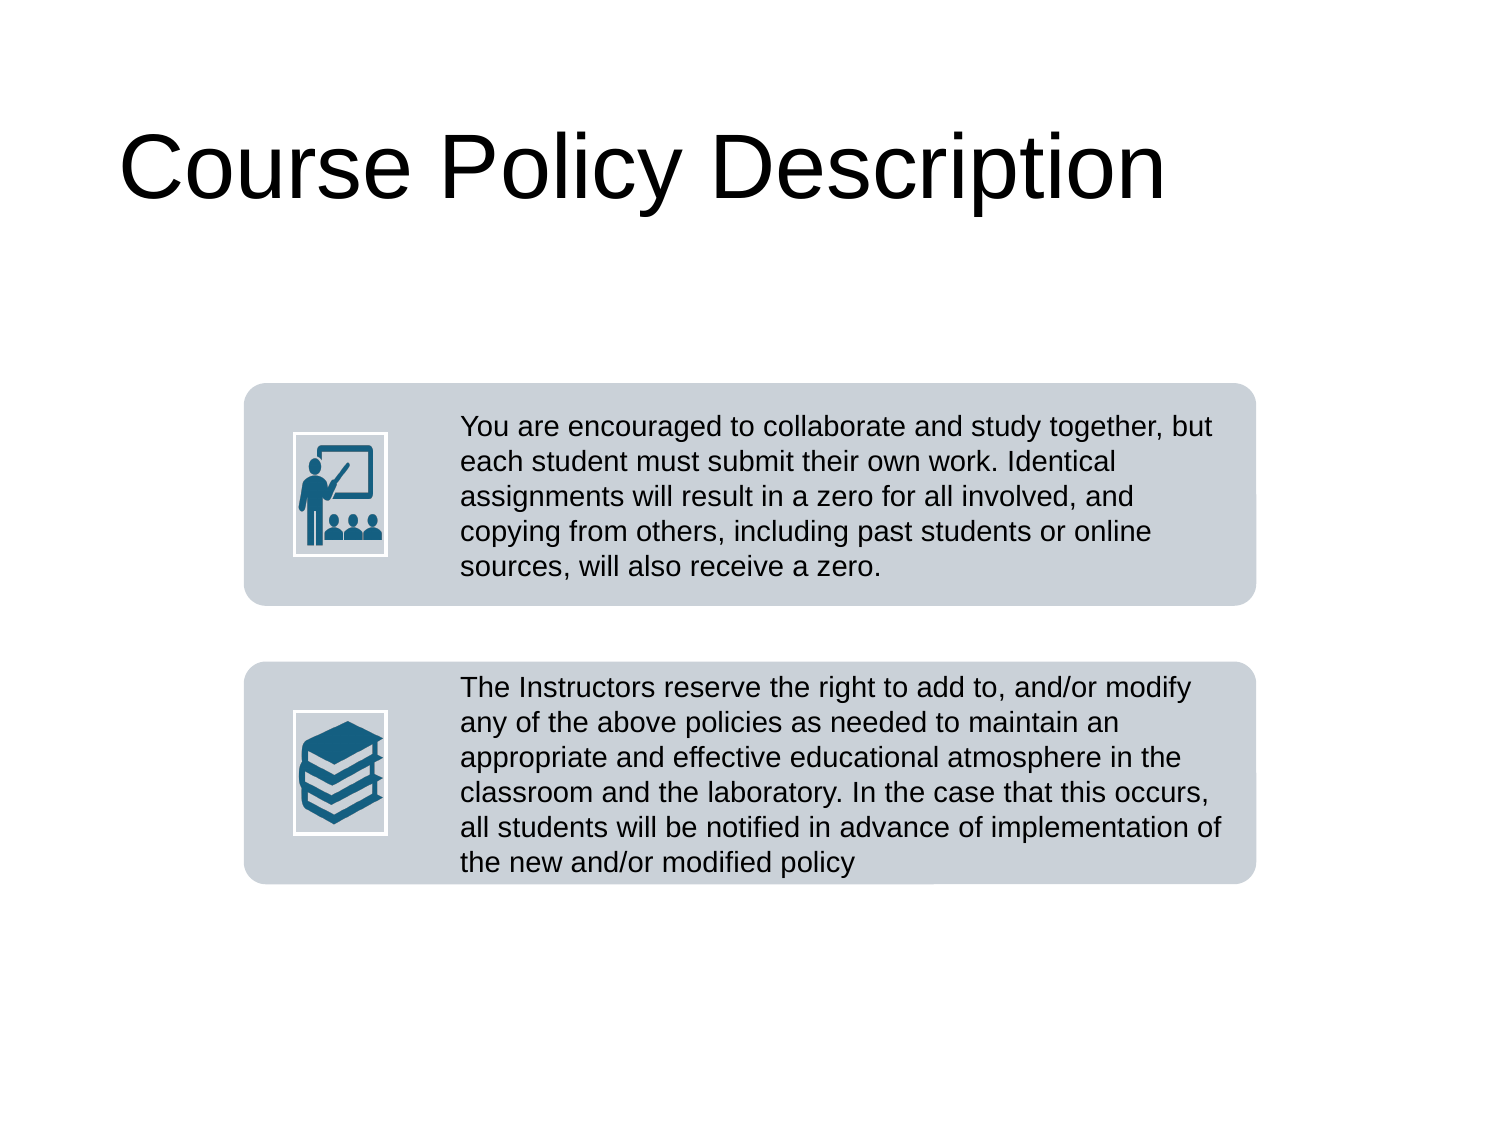

# Course Policy Description

You are encouraged to collaborate and study together, but each student must submit their own work. Identical assignments will result in a zero for all involved, and copying from others, including past students or online sources, will also receive a zero.

The Instructors reserve the right to add to, and/or modify any of the above policies as needed to maintain an appropriate and effective educational atmosphere in the classroom and the laboratory. In the case that this occurs, all students will be notified in advance of implementation of the new and/or modified policy